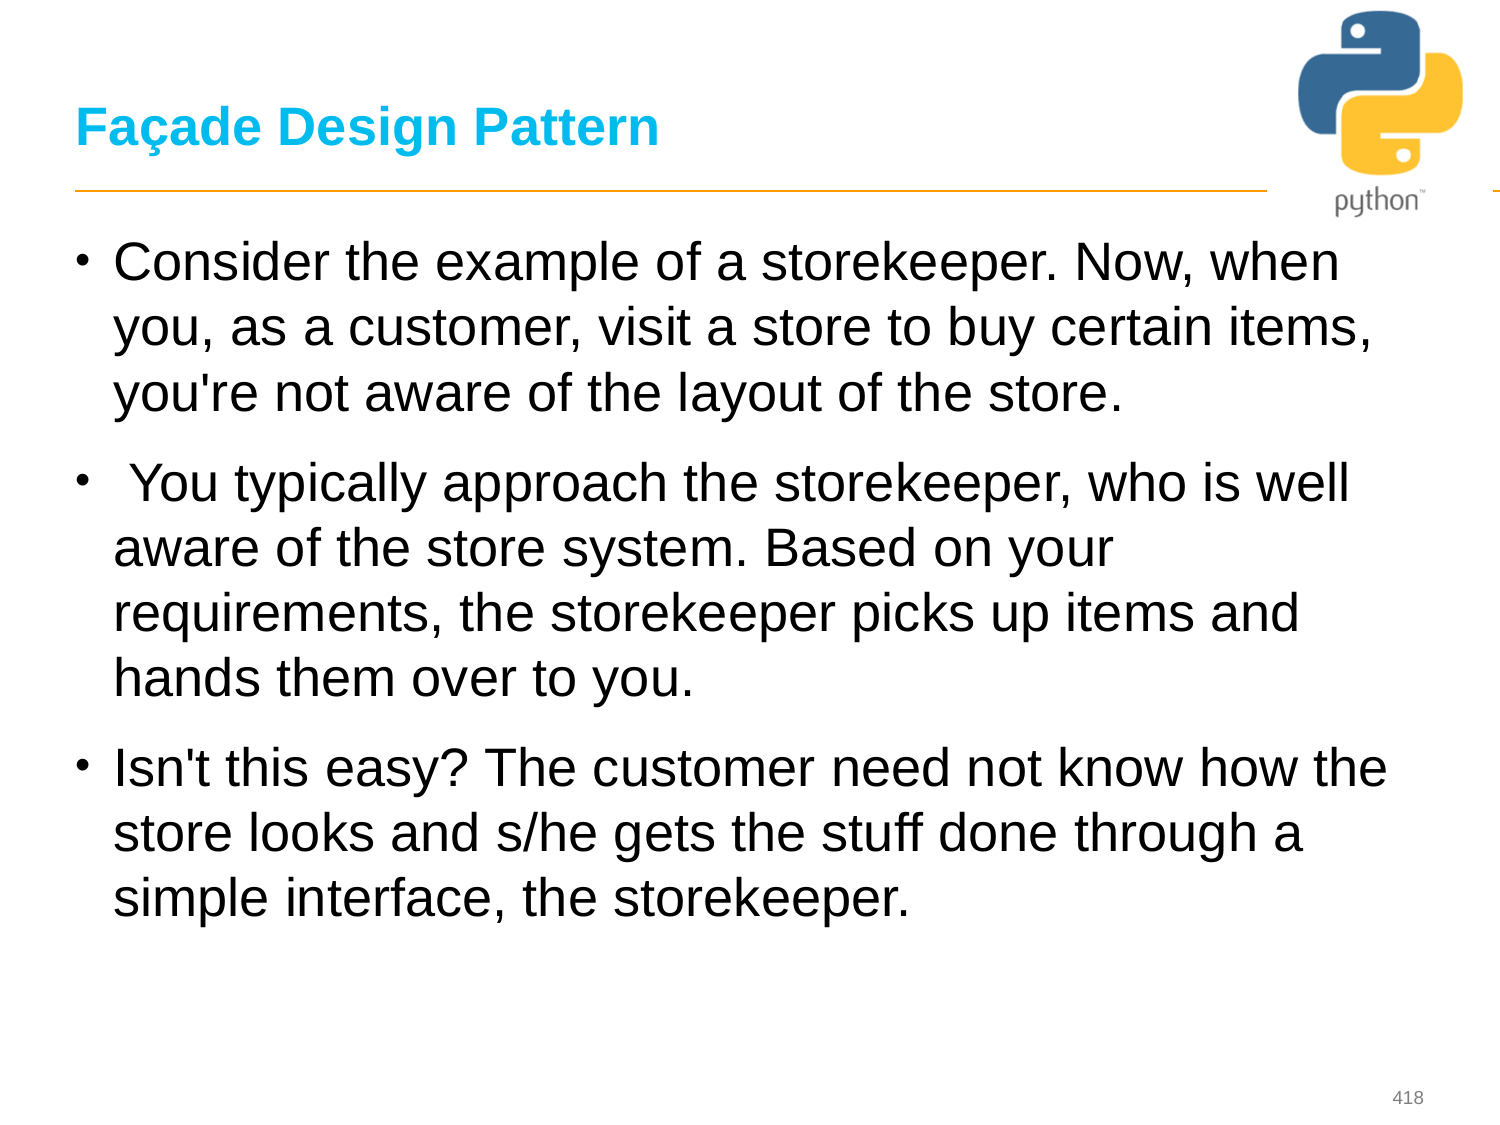

# Façade Design Pattern
Consider the example of a storekeeper. Now, when you, as a customer, visit a store to buy certain items, you're not aware of the layout of the store.
 You typically approach the storekeeper, who is well aware of the store system. Based on your requirements, the storekeeper picks up items and hands them over to you.
Isn't this easy? The customer need not know how the store looks and s/he gets the stuff done through a simple interface, the storekeeper.